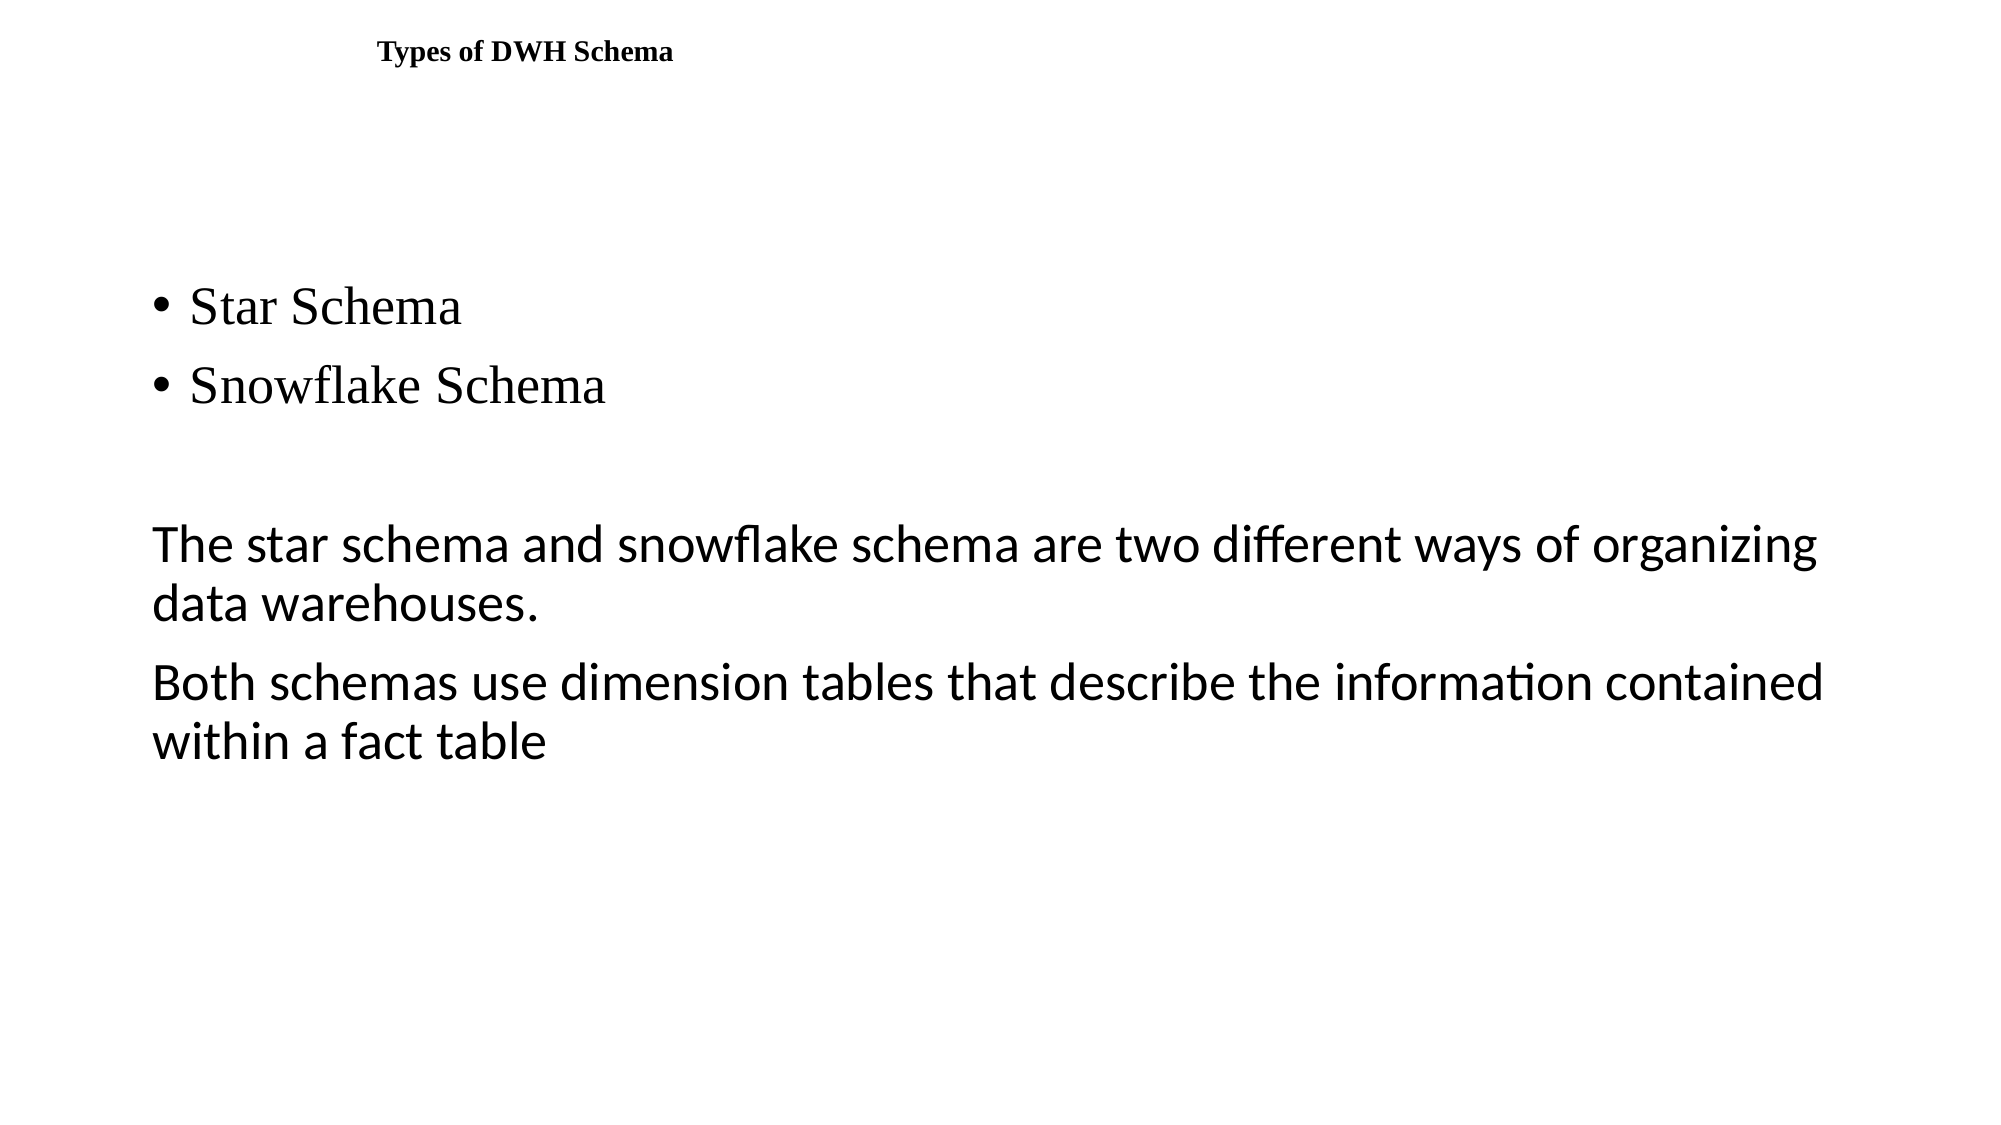

# Types of DWH Schema

Star Schema
Snowflake Schema

The star schema and snowflake schema are two different ways of organizing data warehouses.
Both schemas use dimension tables that describe the information contained within a fact table